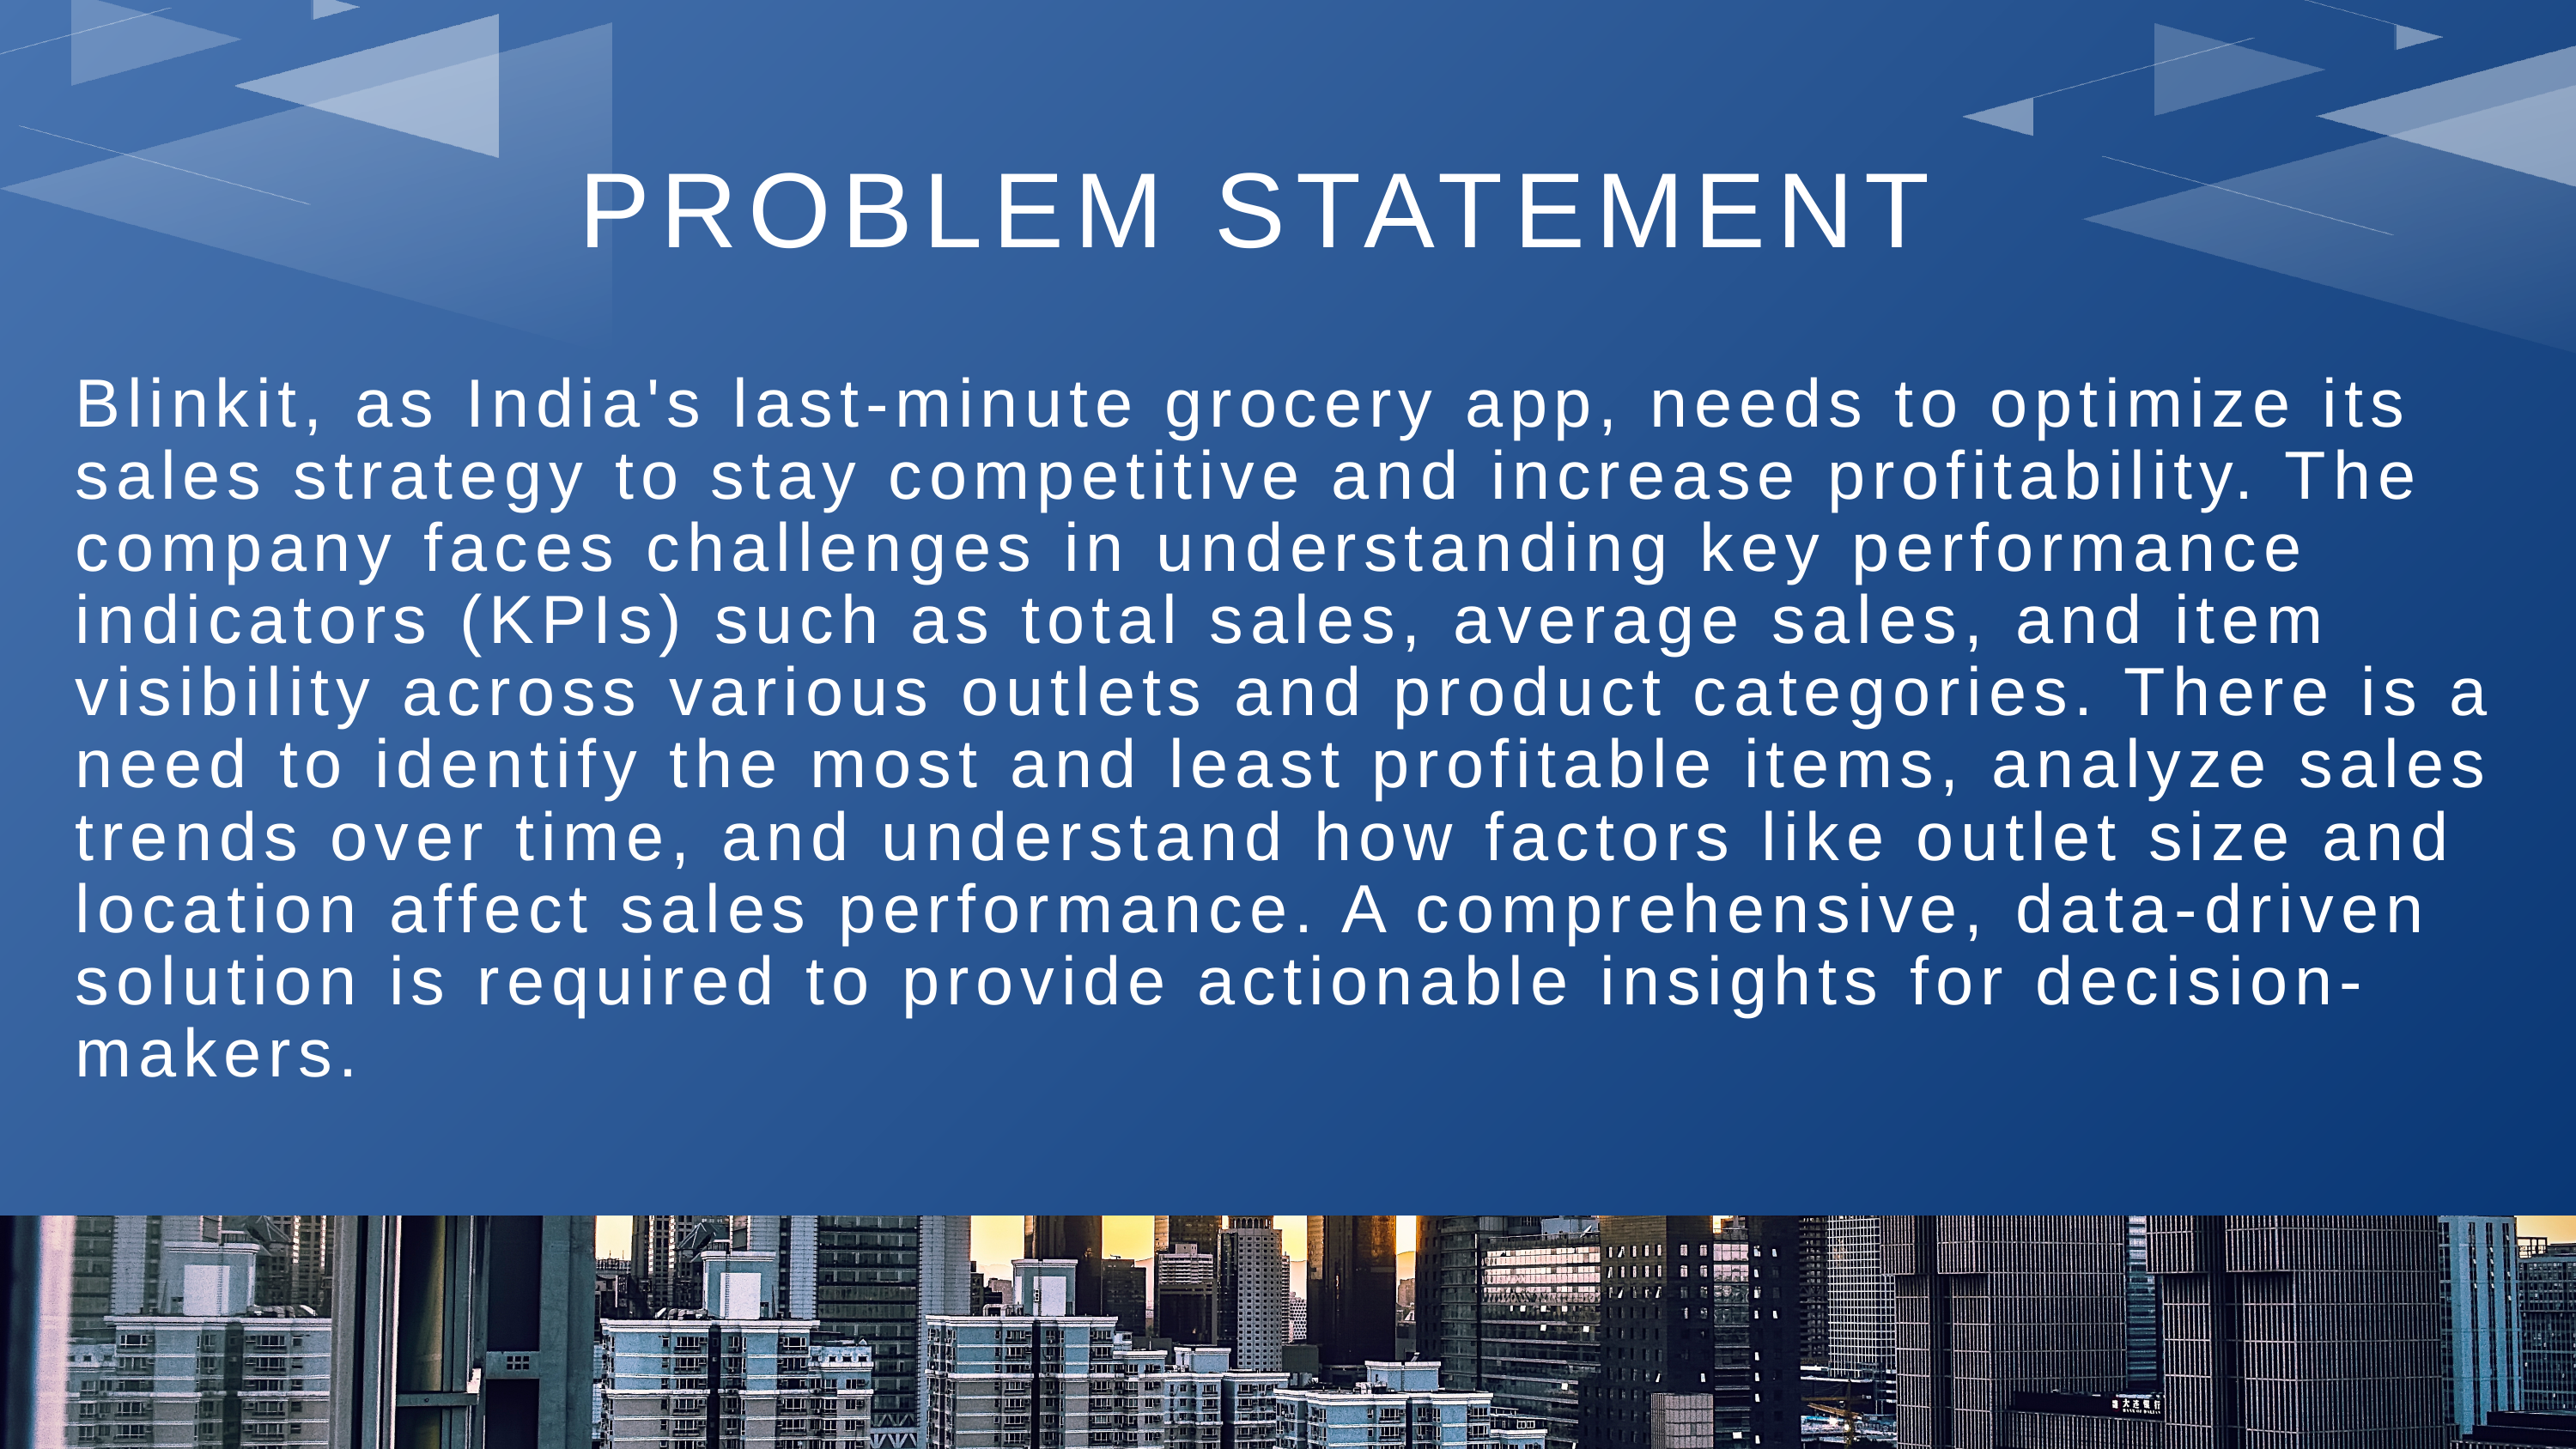

PROBLEM STATEMENT
Blinkit, as India's last-minute grocery app, needs to optimize its sales strategy to stay competitive and increase profitability. The company faces challenges in understanding key performance indicators (KPIs) such as total sales, average sales, and item visibility across various outlets and product categories. There is a need to identify the most and least profitable items, analyze sales trends over time, and understand how factors like outlet size and location affect sales performance. A comprehensive, data-driven solution is required to provide actionable insights for decision-makers.